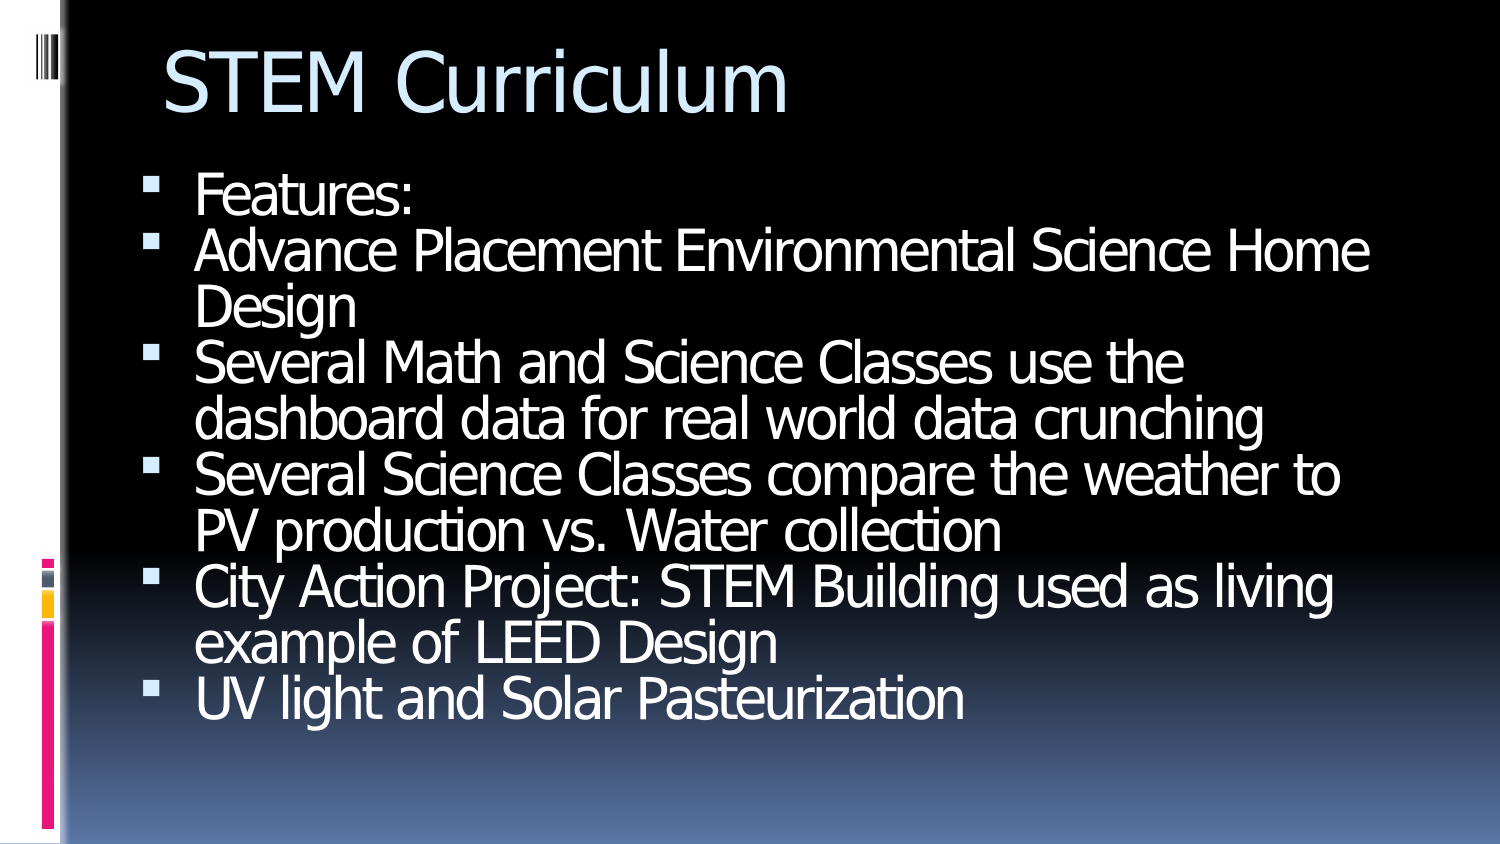

# STEM Curriculum
Features:
Advance Placement Environmental Science Home Design
Several Math and Science Classes use the dashboard data for real world data crunching
Several Science Classes compare the weather to PV production vs. Water collection
City Action Project: STEM Building used as living example of LEED Design
UV light and Solar Pasteurization